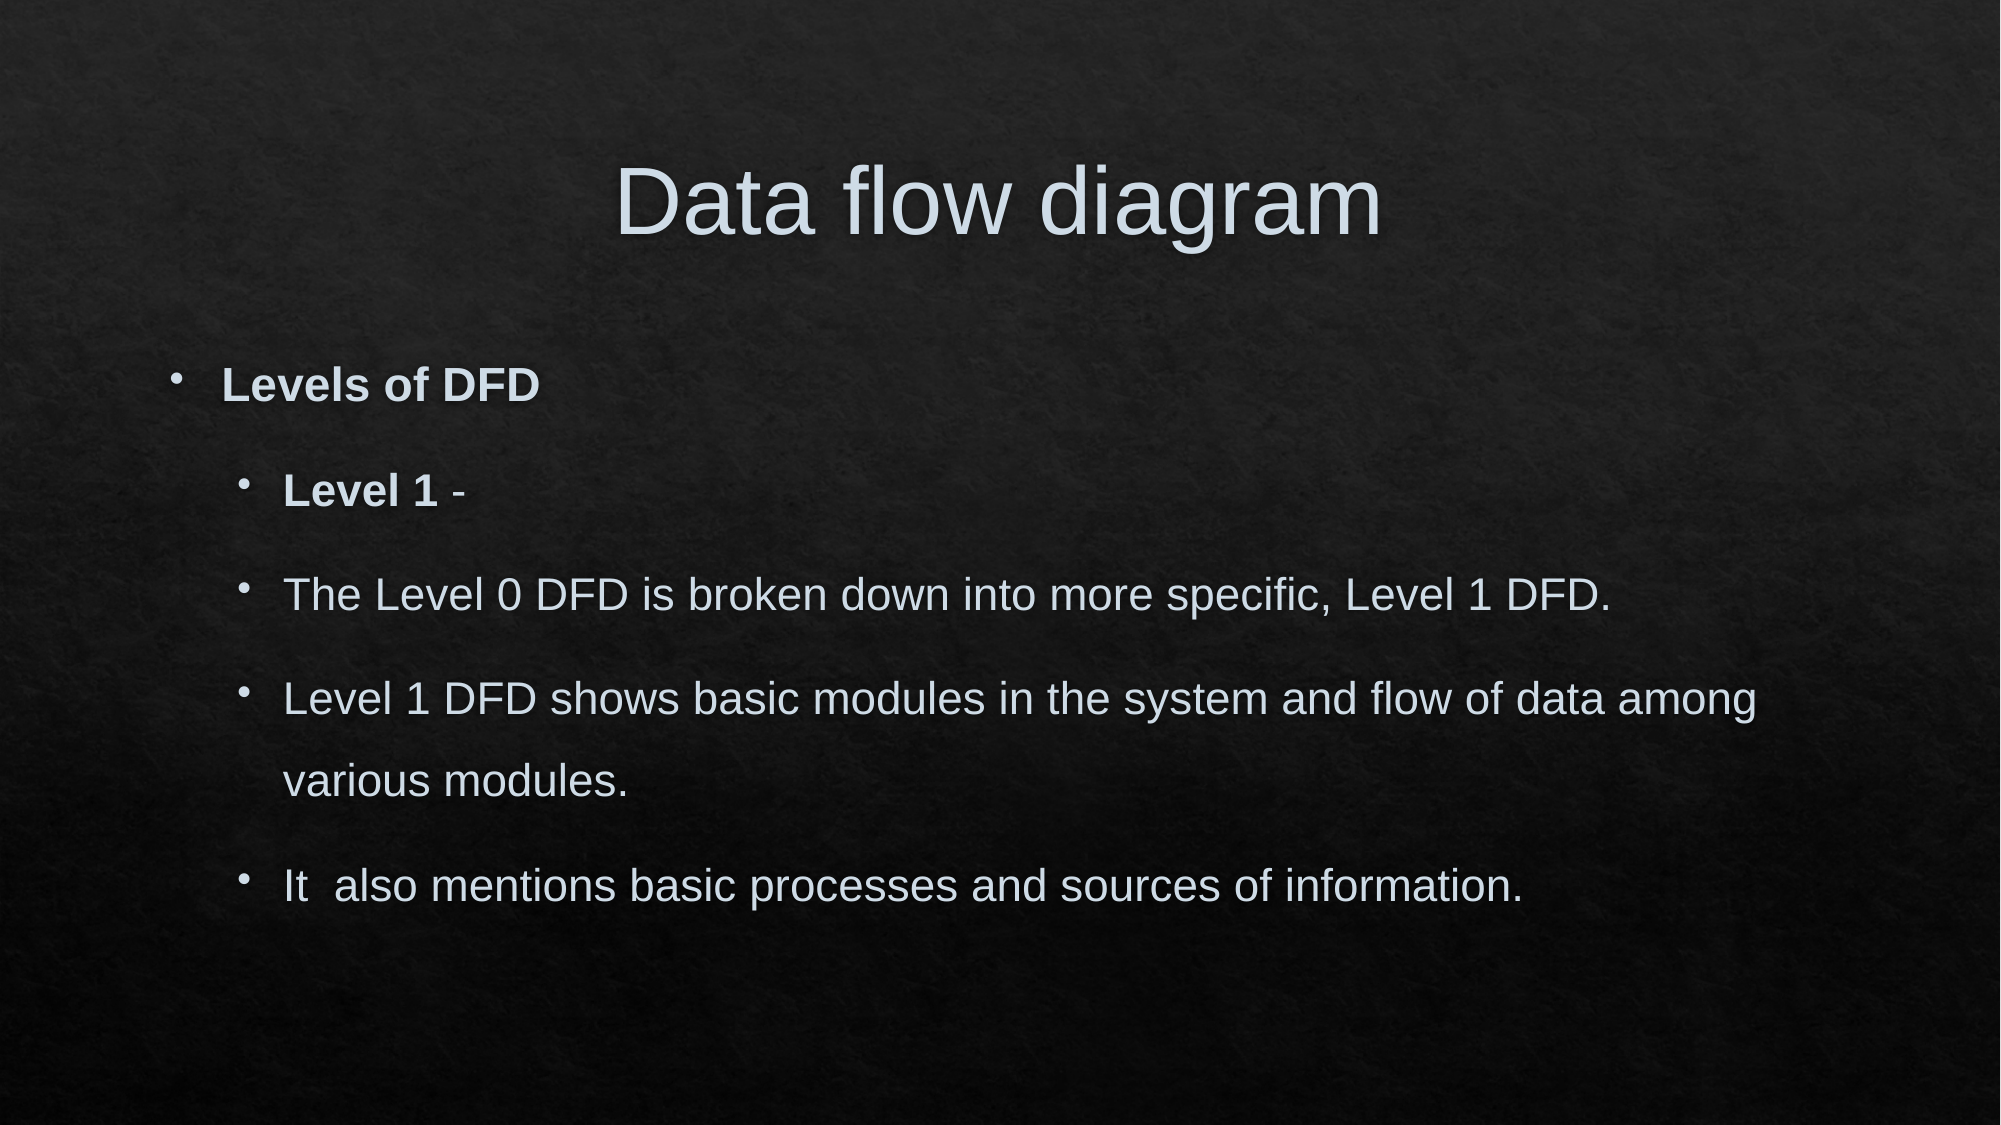

# Data flow diagram
Levels of DFD
Level 1 -
The Level 0 DFD is broken down into more specific, Level 1 DFD.
Level 1 DFD shows basic modules in the system and flow of data among various modules.
It  also mentions basic processes and sources of information.